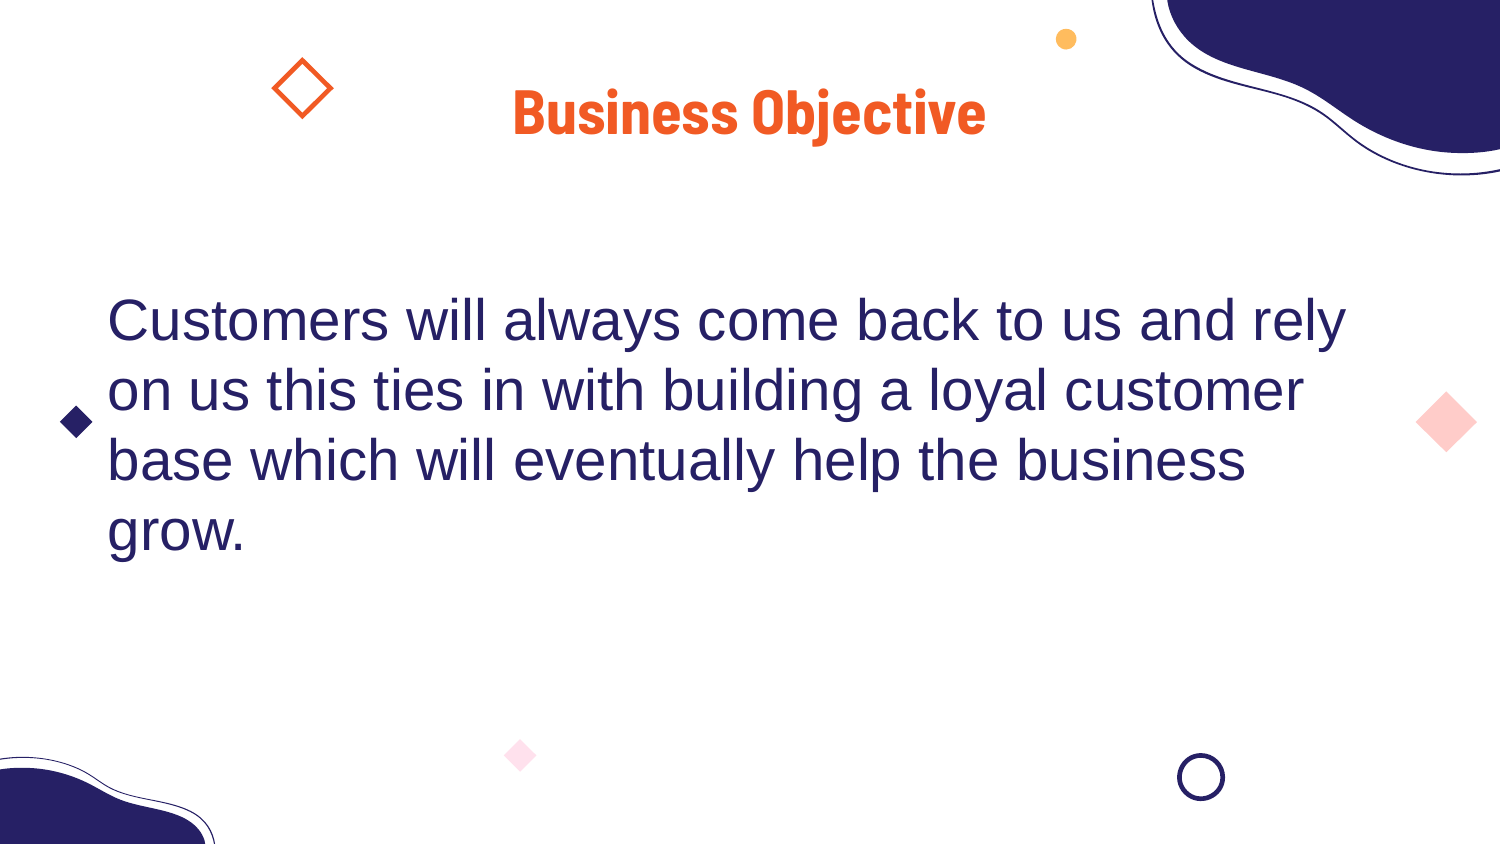

# Business Objective​
Customers will always come back to us and rely on us this ties in with building a loyal customer base which will eventually help the business grow.